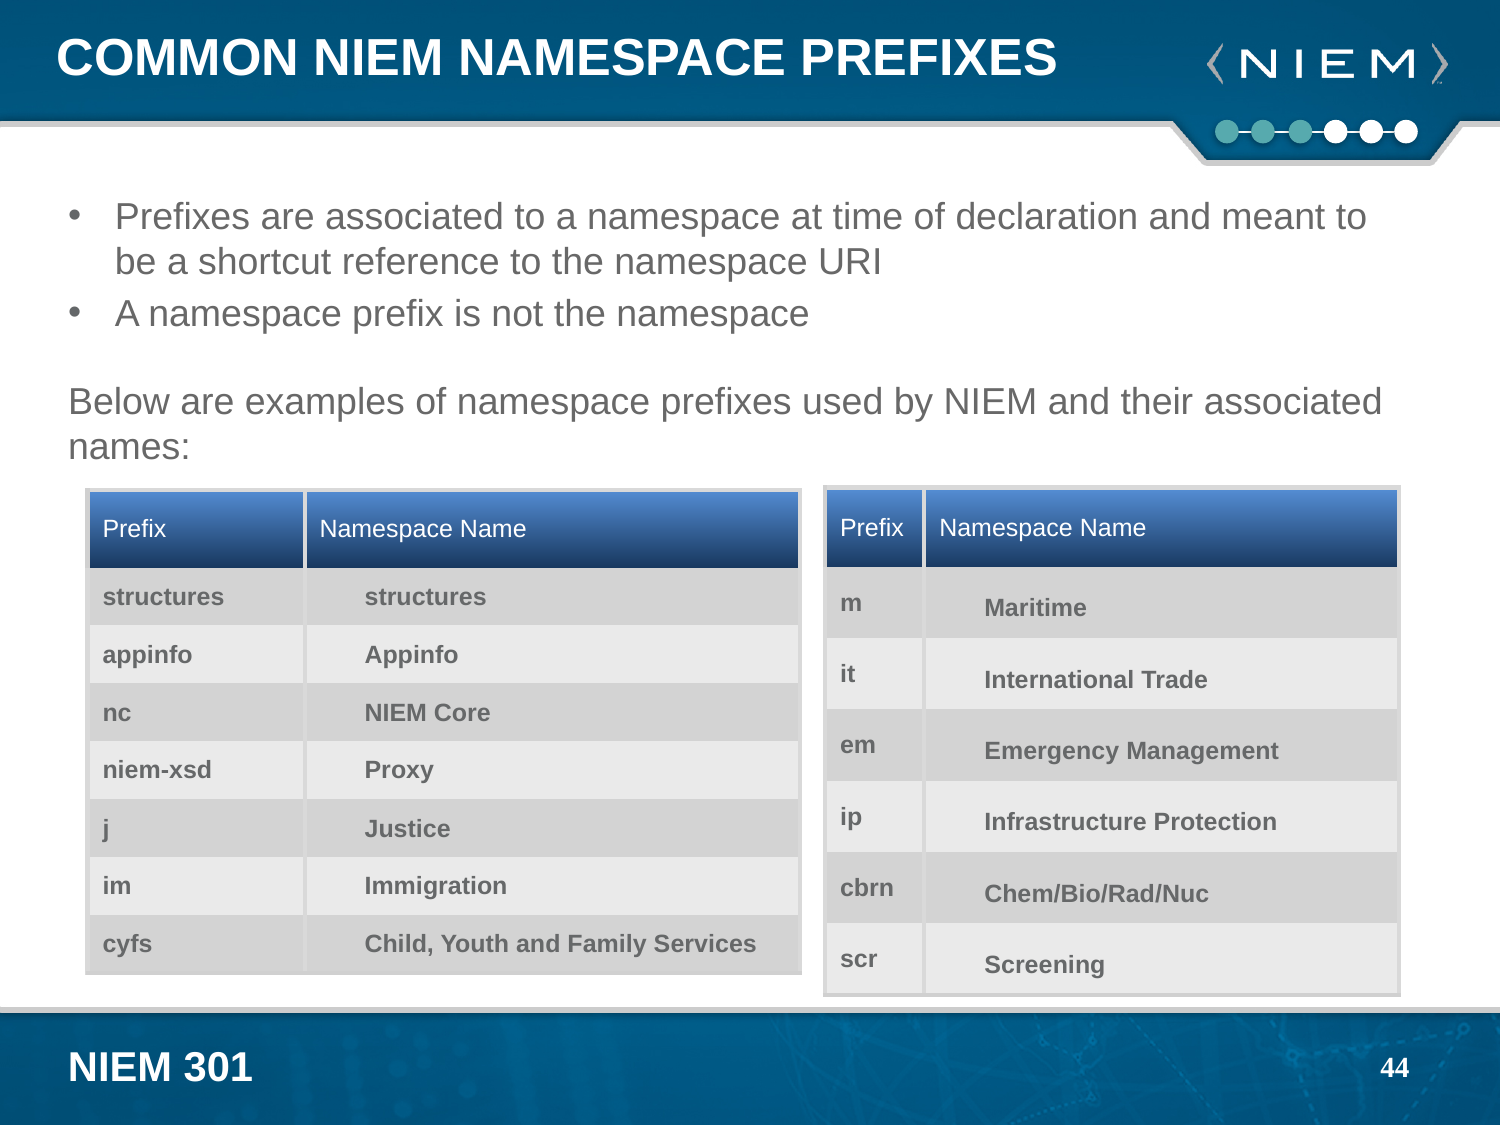

# Common NIEM Namespace Prefixes

Prefixes are associated to a namespace at time of declaration and meant to be a shortcut reference to the namespace URI
A namespace prefix is not the namespace

Below are examples of namespace prefixes used by NIEM and their associated names:
| Prefix | Namespace Name |
| --- | --- |
| m | Maritime |
| it | International Trade |
| em | Emergency Management |
| ip | Infrastructure Protection |
| cbrn | Chem/Bio/Rad/Nuc |
| scr | Screening |
| Prefix | Namespace Name |
| --- | --- |
| structures | structures |
| appinfo | Appinfo |
| nc | NIEM Core |
| niem-xsd | Proxy |
| j | Justice |
| im | Immigration |
| cyfs | Child, Youth and Family Services |
44